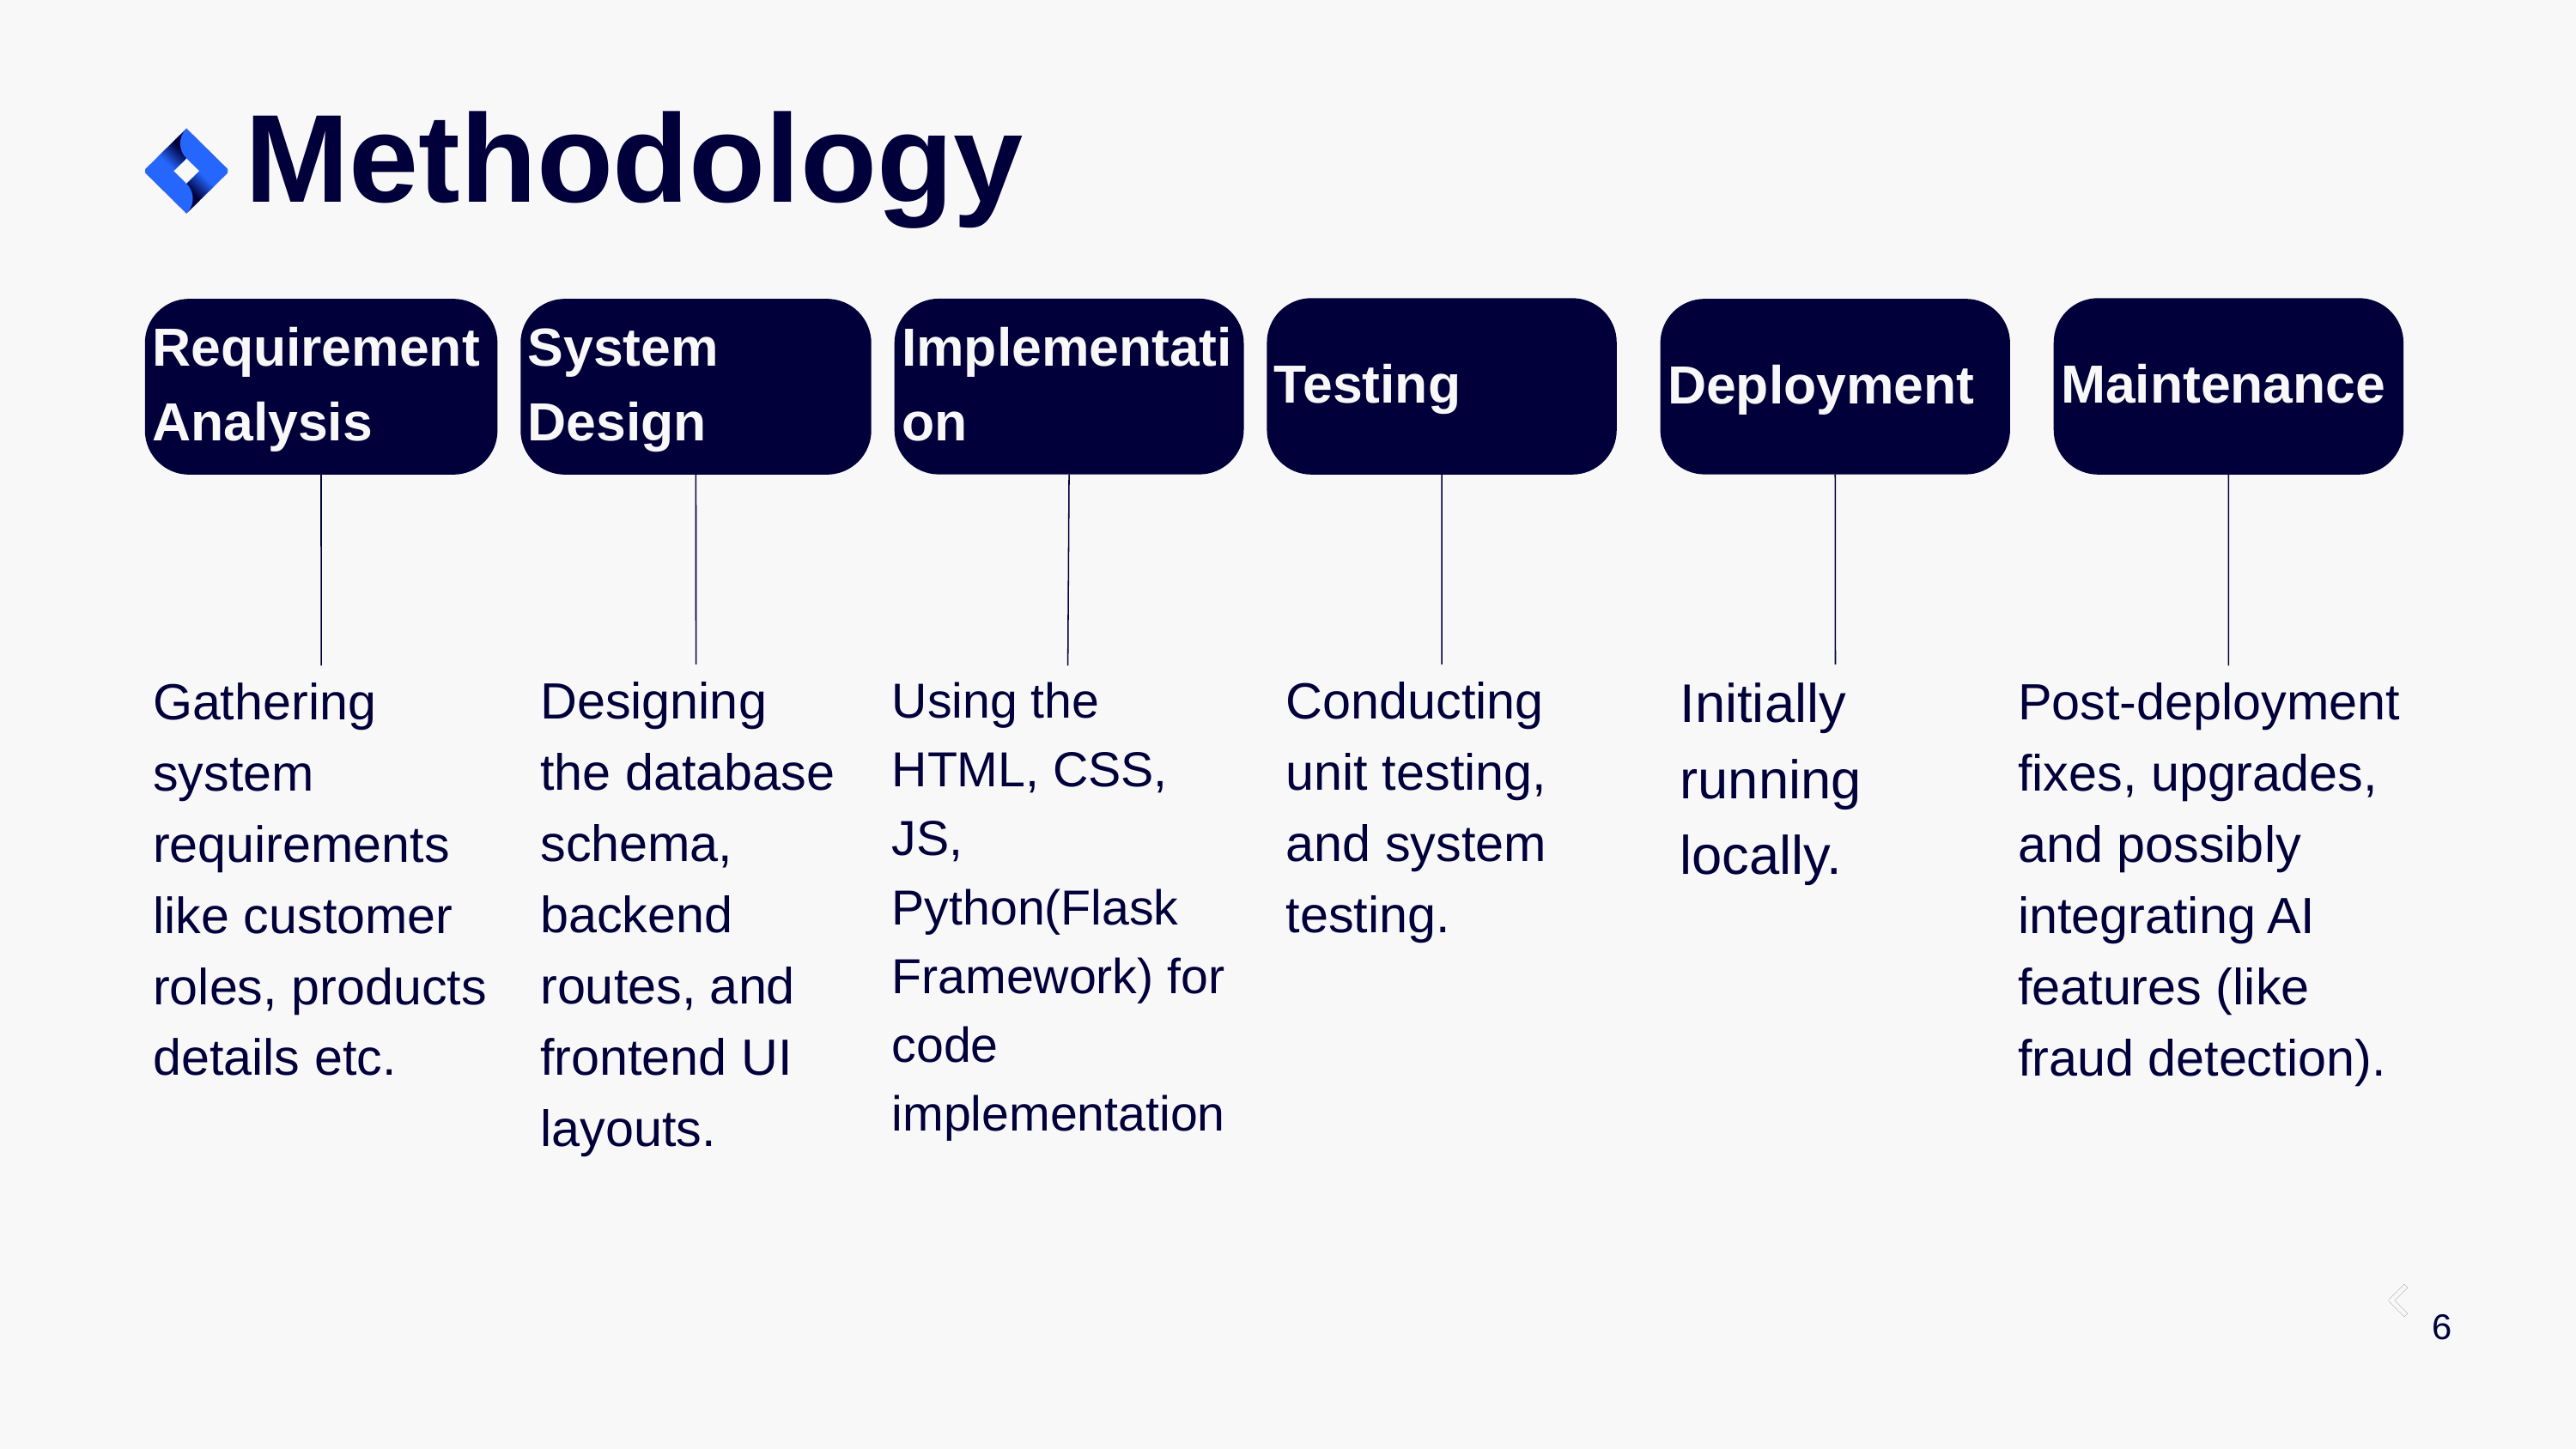

Methodology

Testing

Maintenance

Implementation

Requirement Analysis

System Design

Deployment

Initially running locally.
Designing the database schema, backend routes, and frontend UI layouts.
Conducting unit testing, and system testing.
Gathering system requirements like customer roles, products details etc.
Using the HTML, CSS, JS, Python(Flask Framework) for code implementation
Post-deployment fixes, upgrades, and possibly integrating AI features (like fraud detection).

6